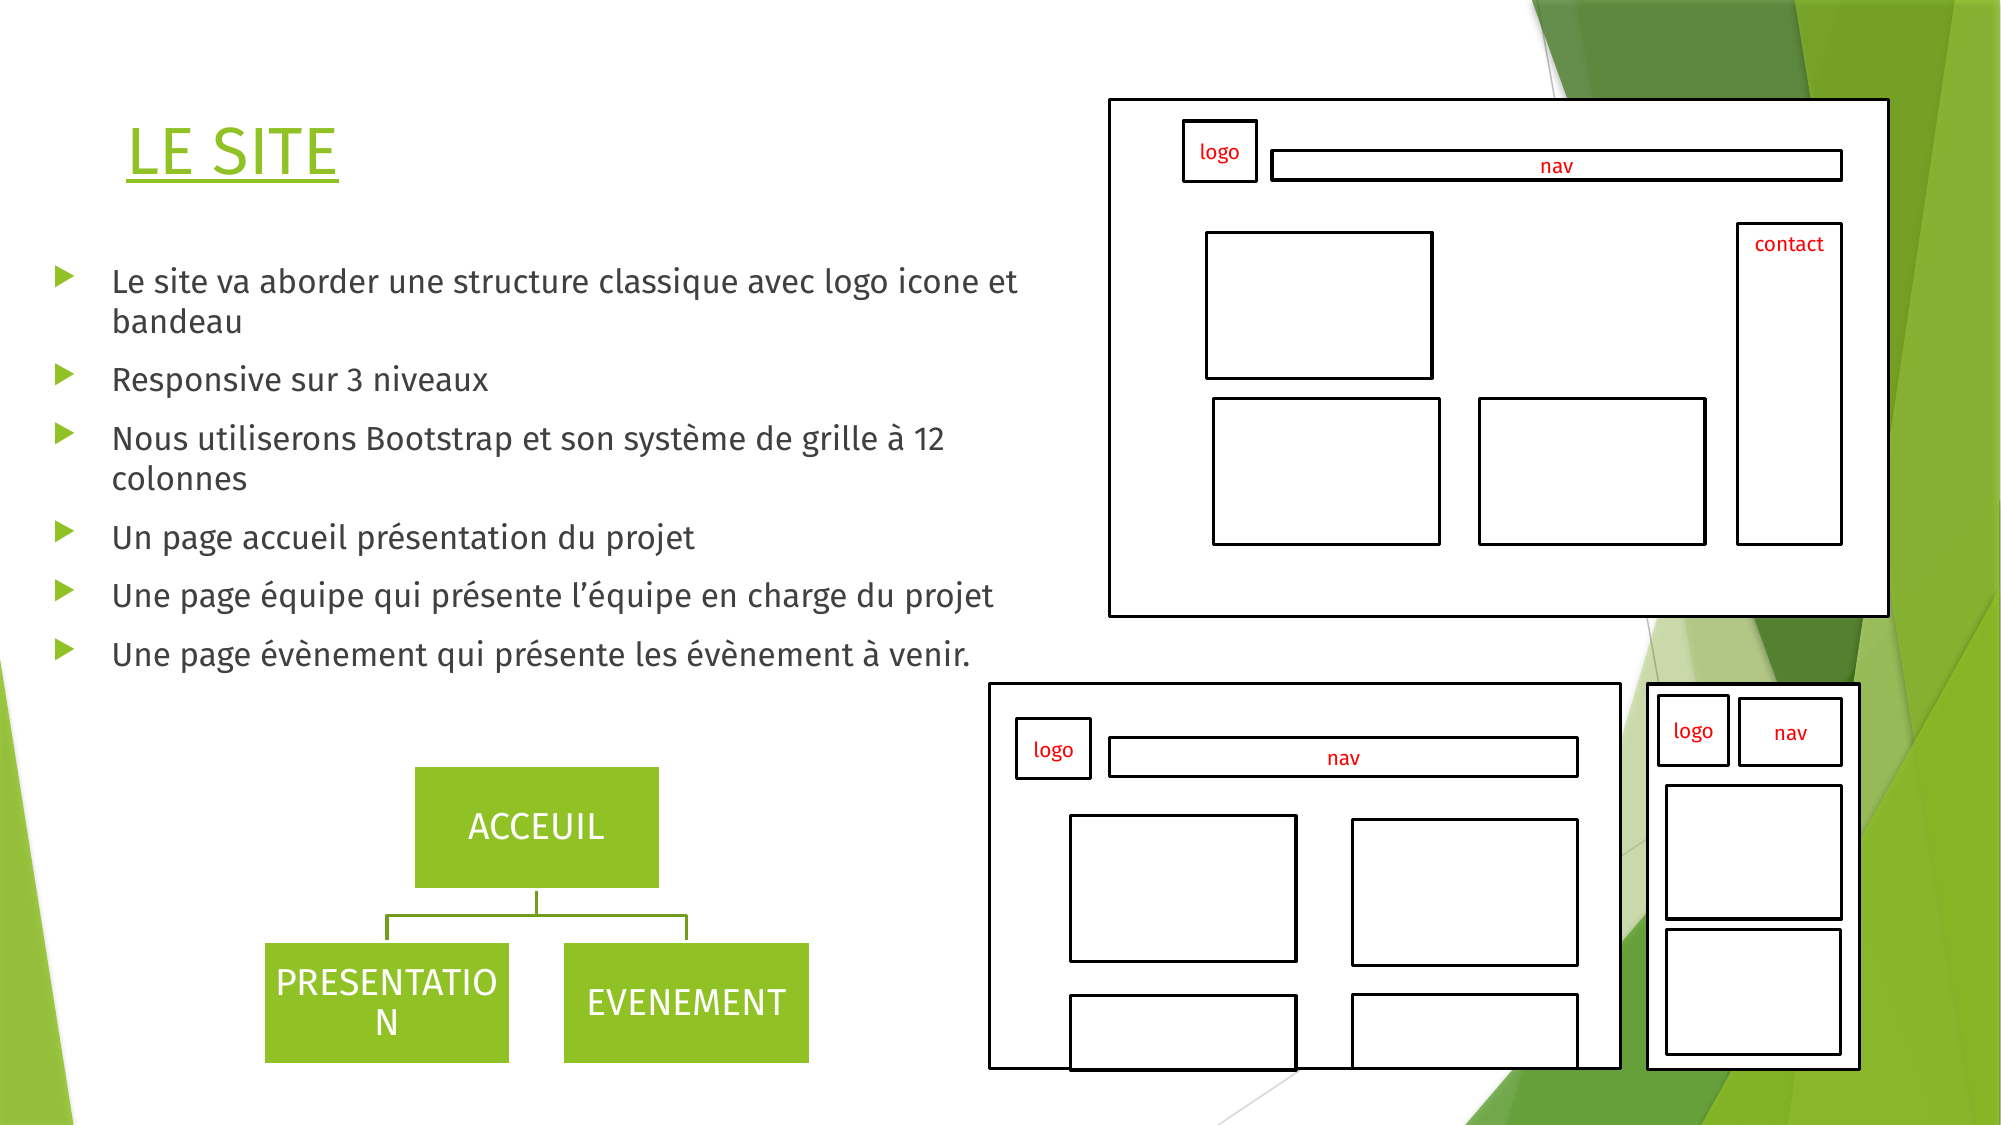

# LE SITE

logo
nav
contact

Le site va aborder une structure classique avec logo icone et bandeau
Responsive sur 3 niveaux
Nous utiliserons Bootstrap et son système de grille à 12 colonnes
Un page accueil présentation du projet
Une page équipe qui présente l’équipe en charge du projet
Une page évènement qui présente les évènement à venir.

logo
nav
logo
nav
ACCEUIL
PRESENTATION
EVENEMENT